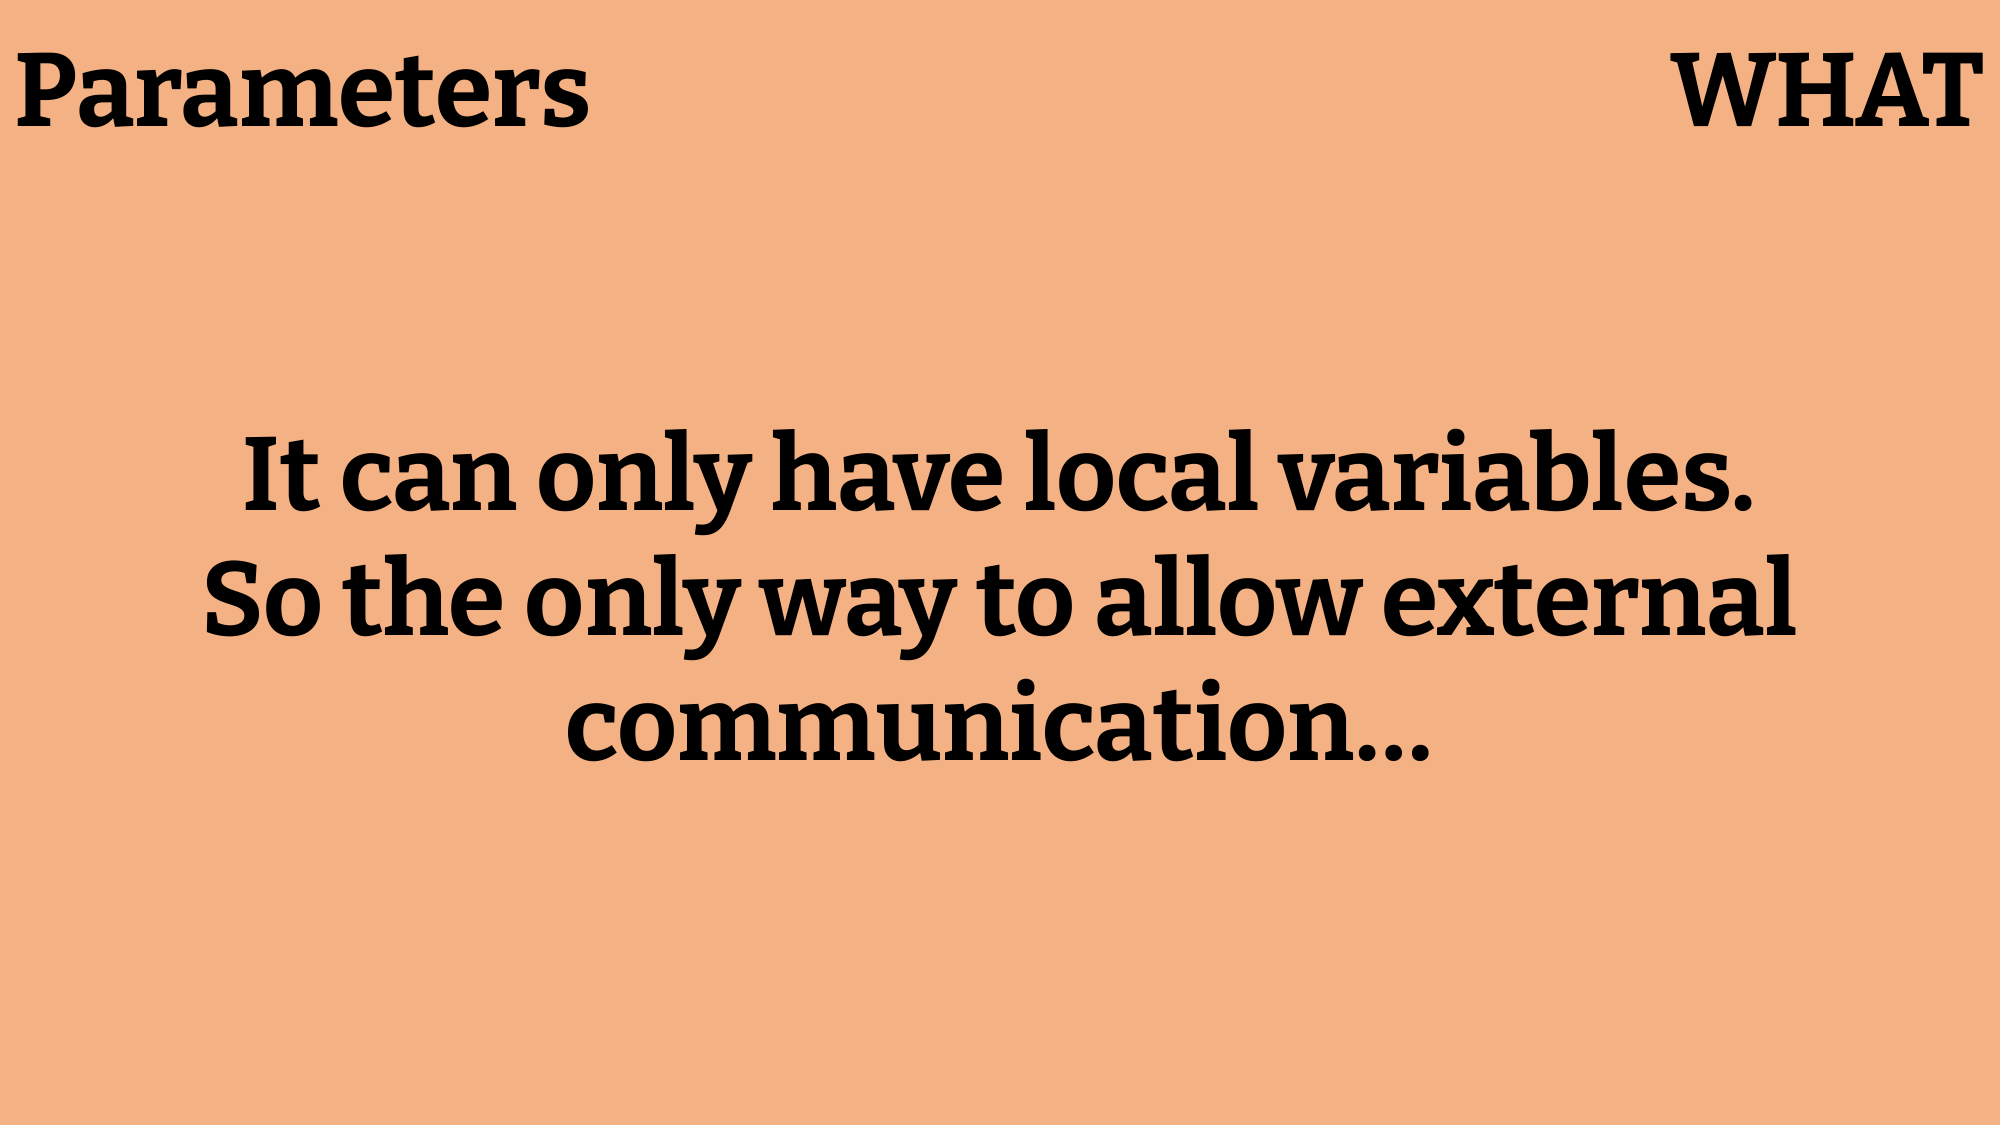

Parameters
WHAT
It can only have local variables.
So the only way to allow external communication…